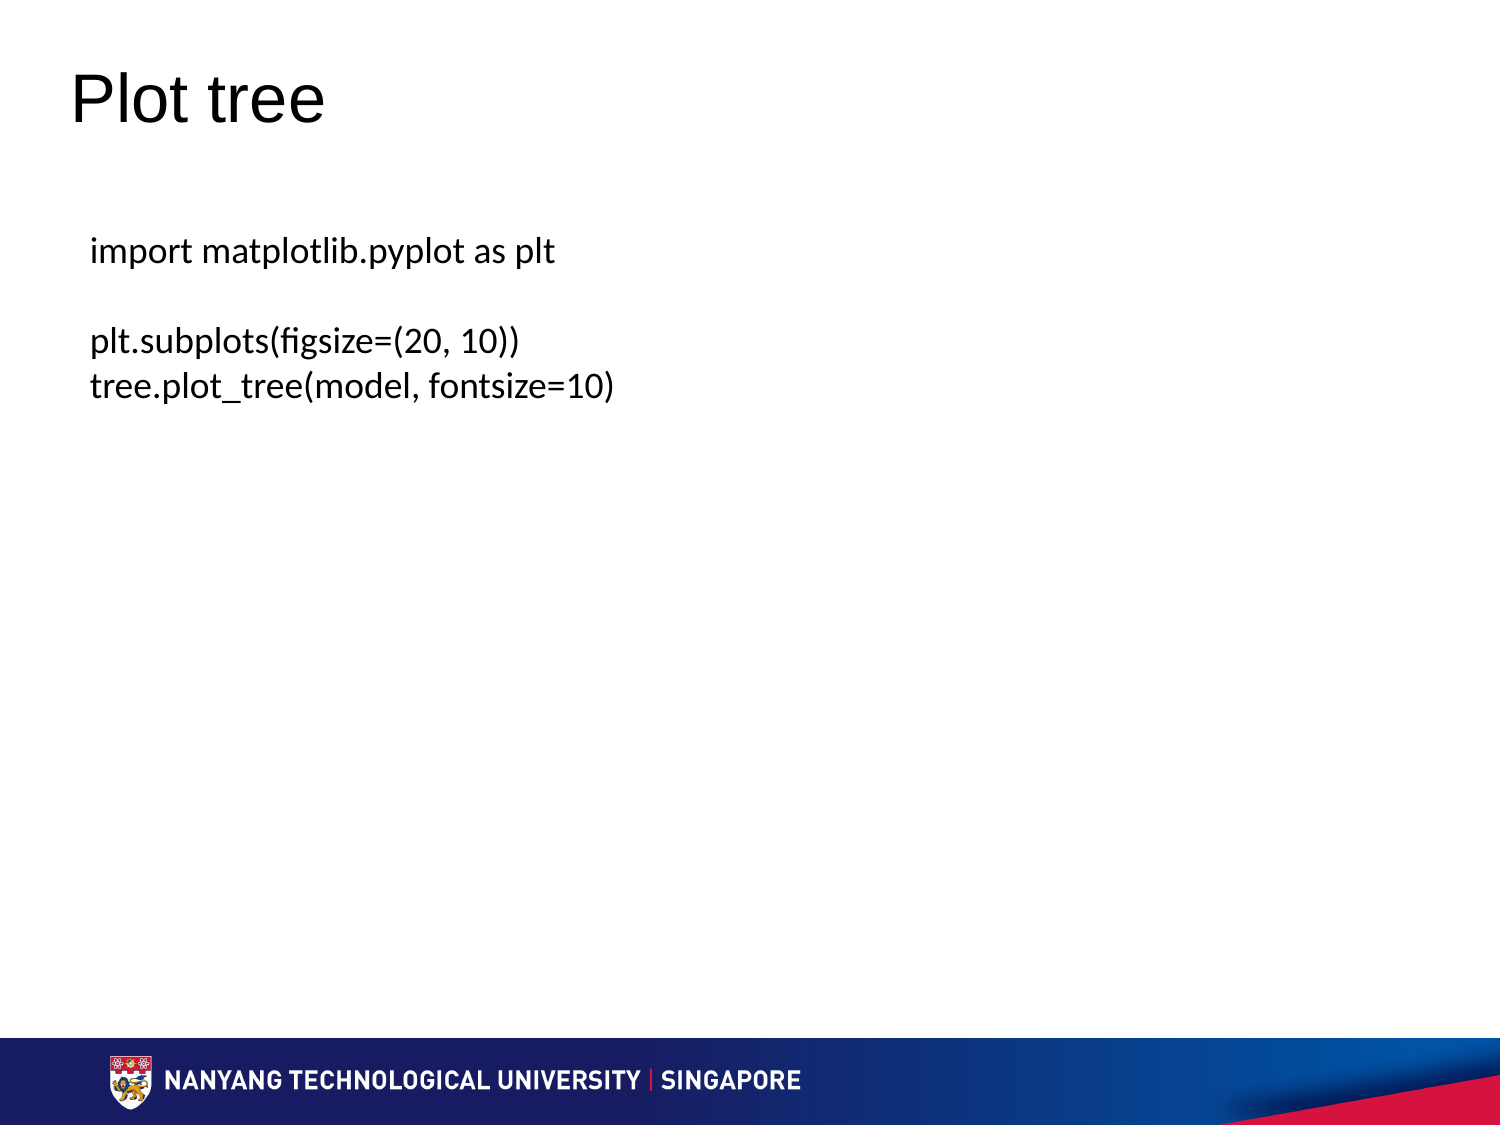

# Plot tree
import matplotlib.pyplot as plt

plt.subplots(figsize=(20, 10))
tree.plot_tree(model, fontsize=10)